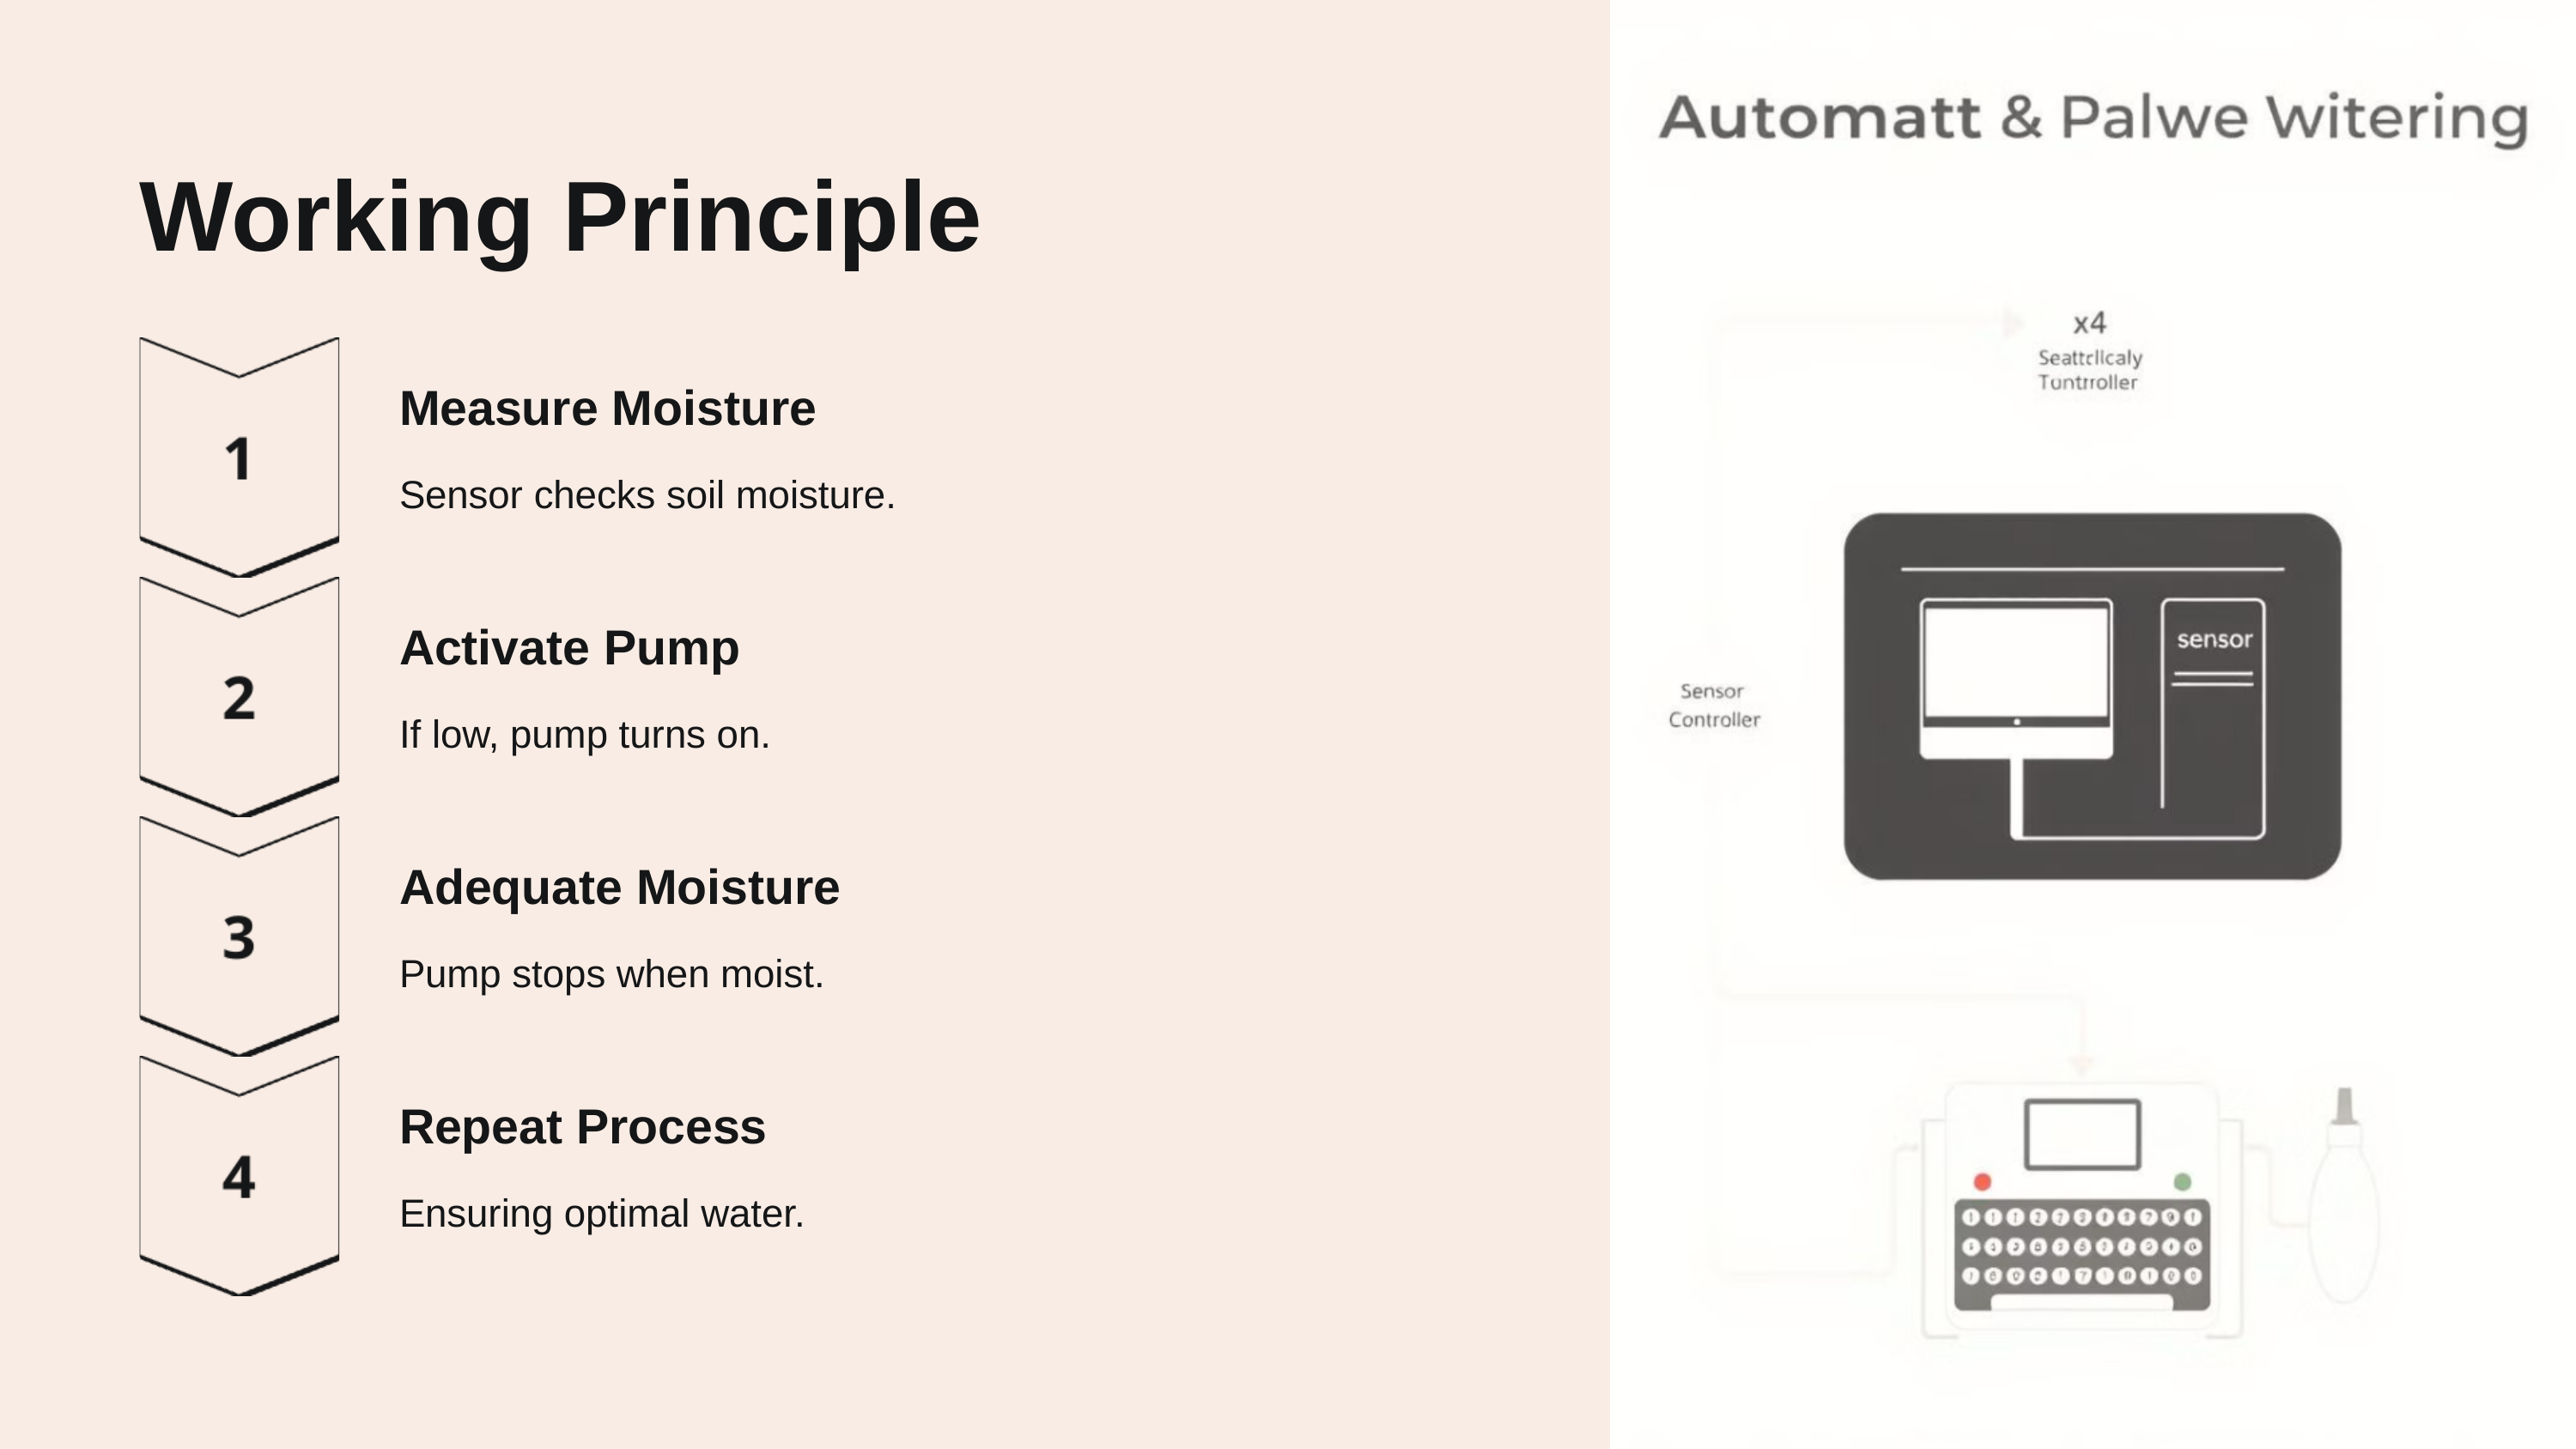

Working Principle

Measure Moisture

Sensor checks soil moisture.

Activate Pump

If low, pump turns on.

Adequate Moisture

Pump stops when moist.

Repeat Process

Ensuring optimal water.